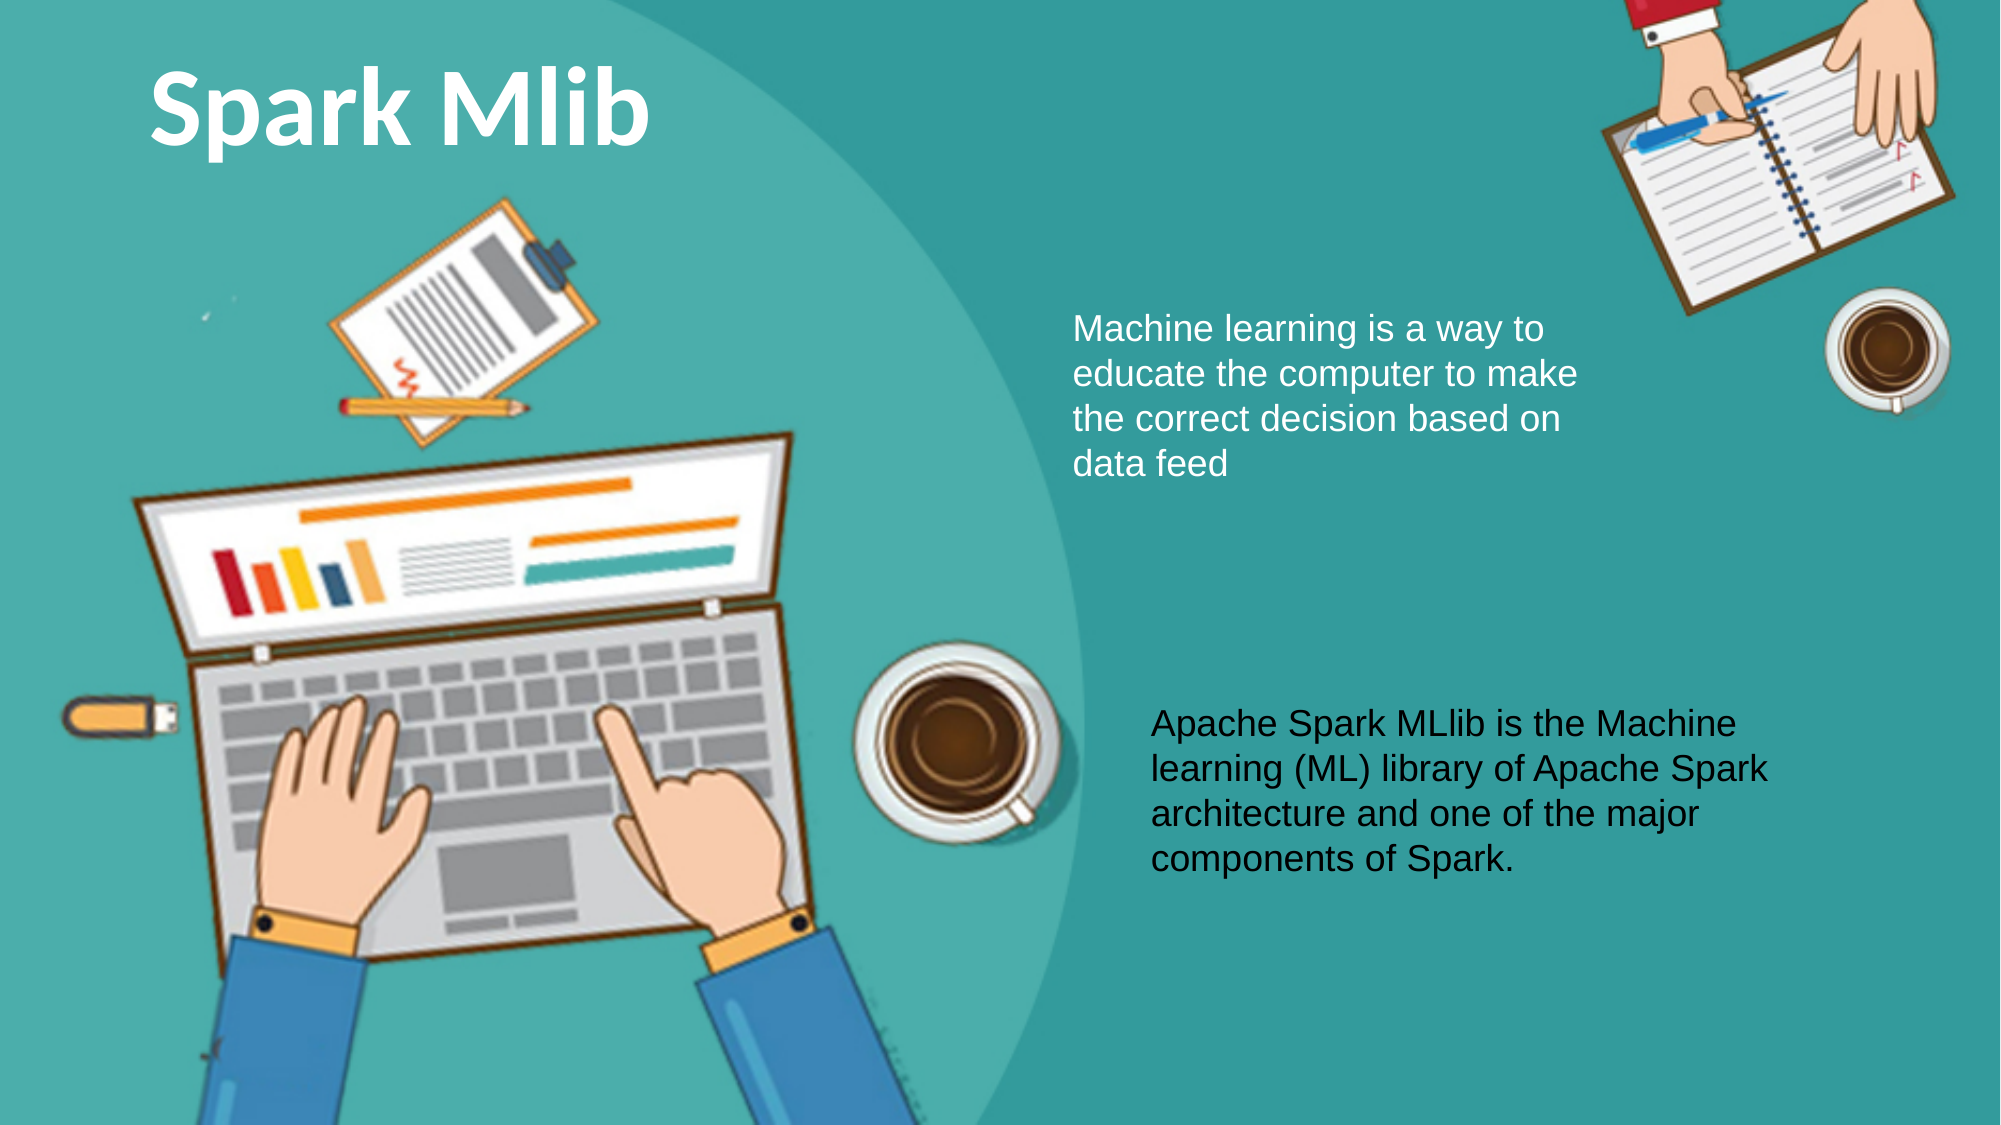

Spark Mlib
Machine learning is a way to educate the computer to make the correct decision based on data feed
Apache Spark MLlib is the Machine learning (ML) library of Apache Spark architecture and one of the major components of Spark.